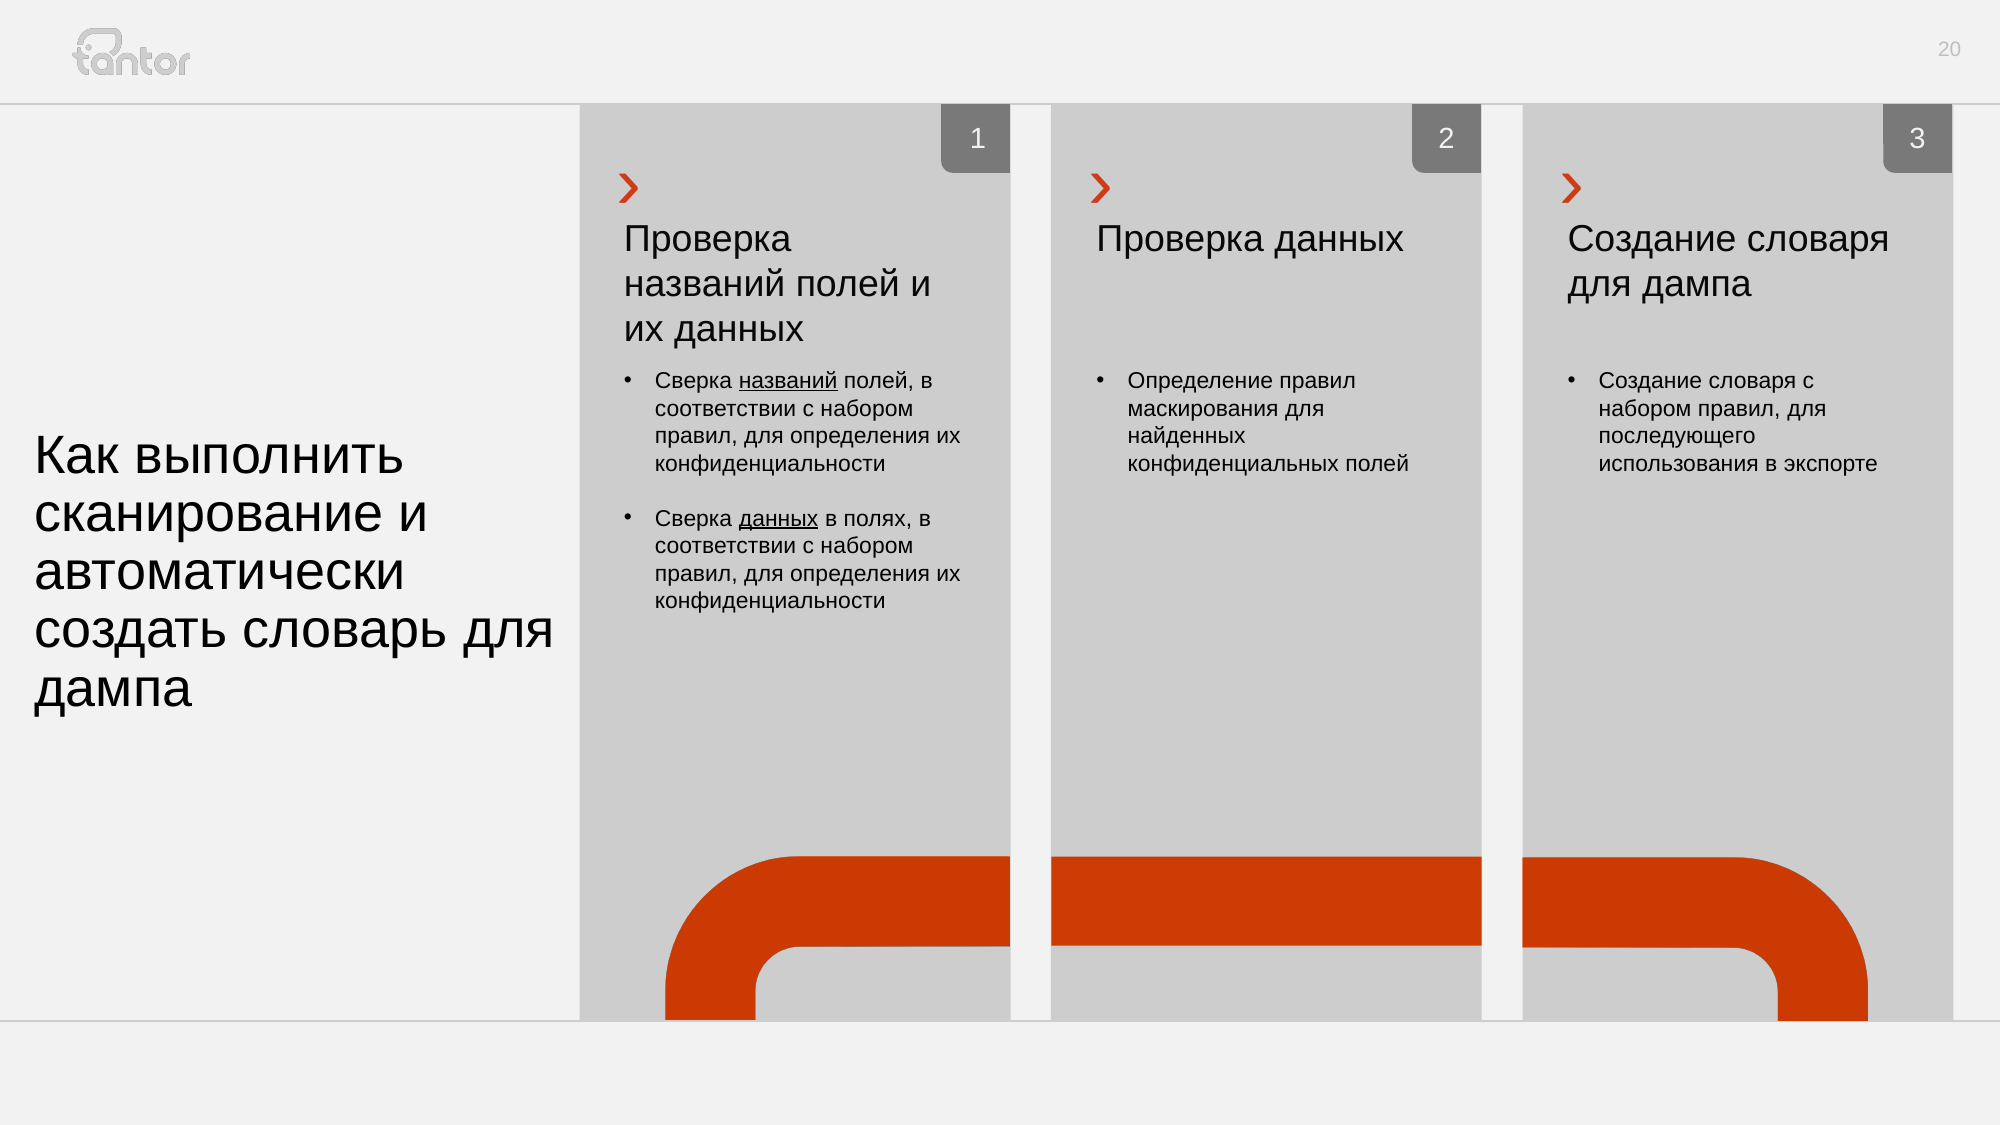

Проверка названий полей и их данных
Проверка данных
Создание словаря для дампа
Сверка названий полей, в соответствии с набором правил, для определения их конфиденциальности

Сверка данных в полях, в соответствии с набором правил, для определения их конфиденциальности
Определение правил маскирования для найденных конфиденциальных полей
Создание словаря с набором правил, для последующего использования в экспорте
# Как выполнить сканирование и автоматически создать словарь для дампа